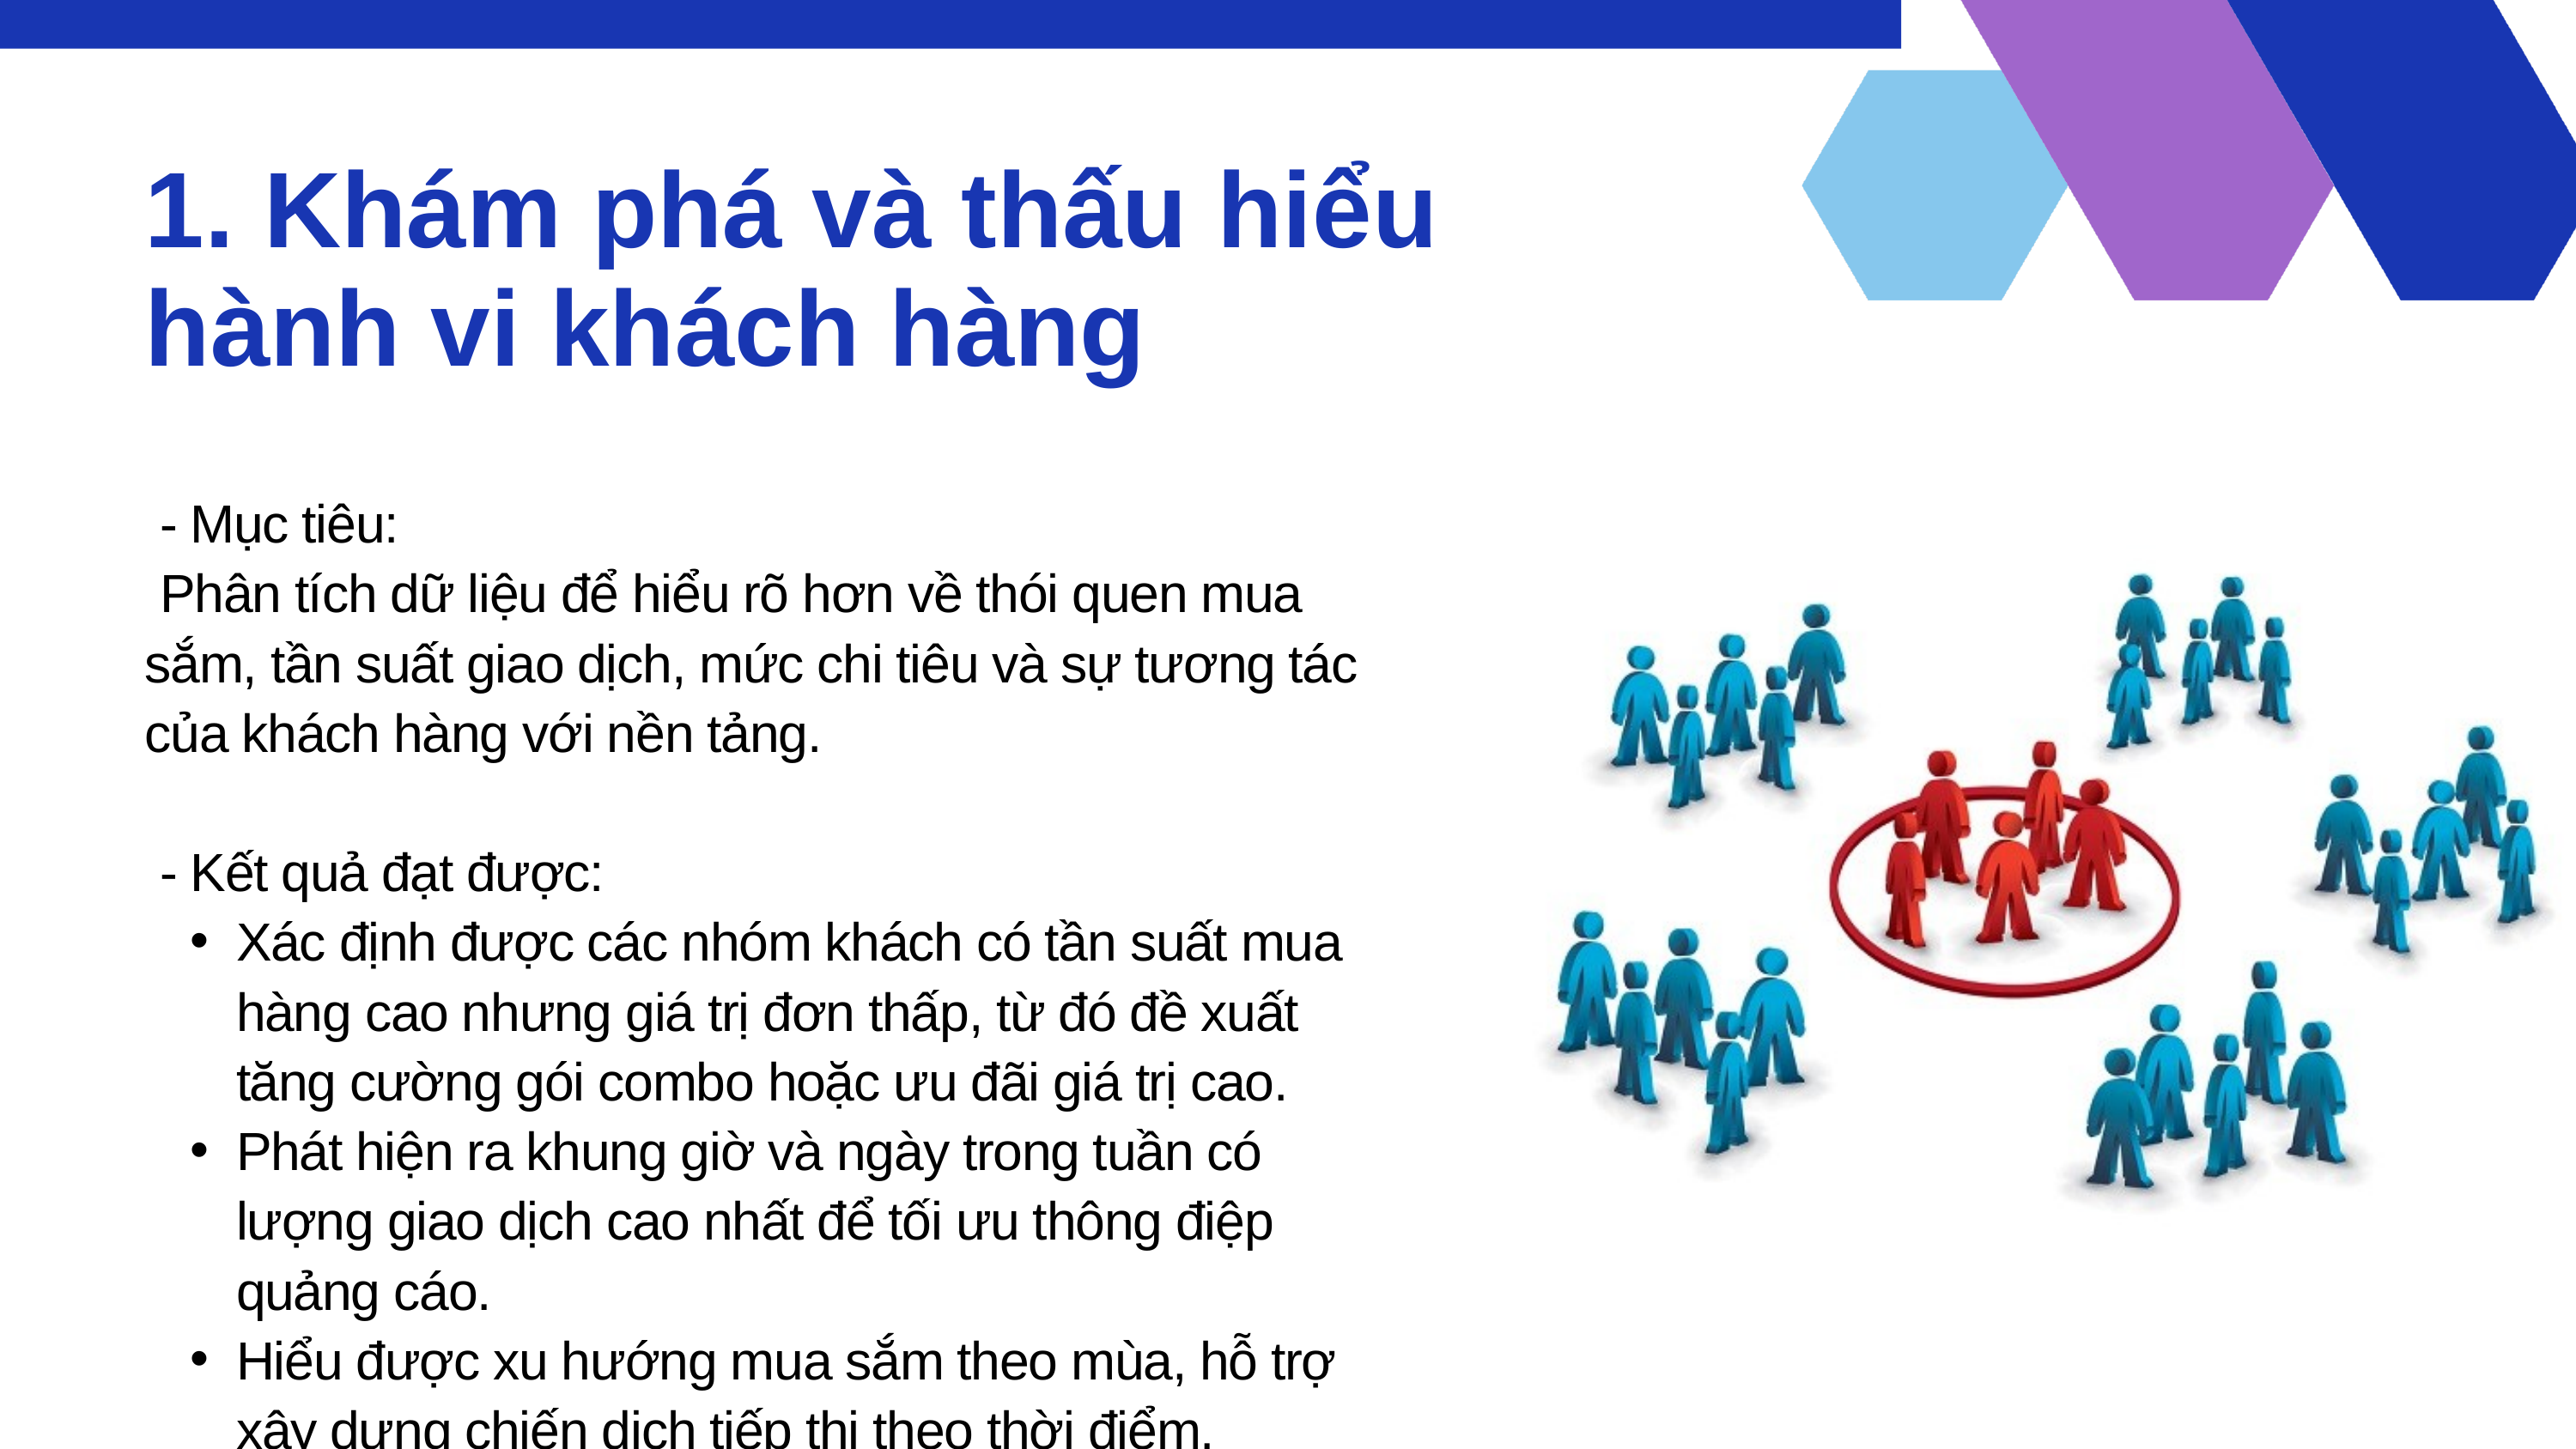

1. Khám phá và thấu hiểu hành vi khách hàng
 - Mục tiêu:
 Phân tích dữ liệu để hiểu rõ hơn về thói quen mua sắm, tần suất giao dịch, mức chi tiêu và sự tương tác của khách hàng với nền tảng.

 - Kết quả đạt được:
Xác định được các nhóm khách có tần suất mua hàng cao nhưng giá trị đơn thấp, từ đó đề xuất tăng cường gói combo hoặc ưu đãi giá trị cao.
Phát hiện ra khung giờ và ngày trong tuần có lượng giao dịch cao nhất để tối ưu thông điệp quảng cáo.
Hiểu được xu hướng mua sắm theo mùa, hỗ trợ xây dựng chiến dịch tiếp thị theo thời điểm.